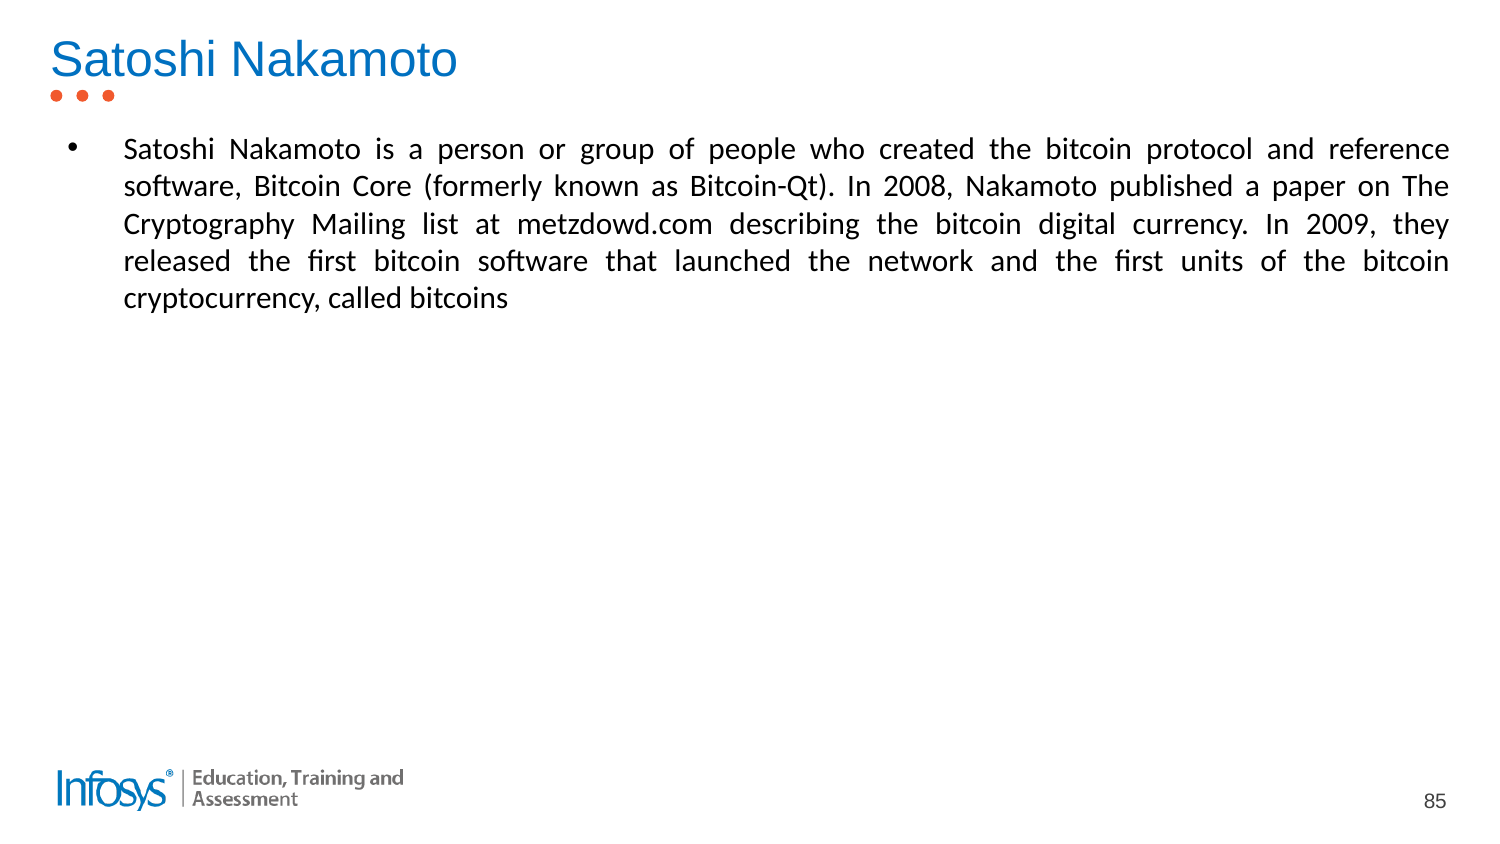

# Satoshi Nakamoto
Satoshi Nakamoto is a person or group of people who created the bitcoin protocol and reference software, Bitcoin Core (formerly known as Bitcoin-Qt). In 2008, Nakamoto published a paper on The Cryptography Mailing list at metzdowd.com describing the bitcoin digital currency. In 2009, they released the first bitcoin software that launched the network and the first units of the bitcoin cryptocurrency, called bitcoins
85